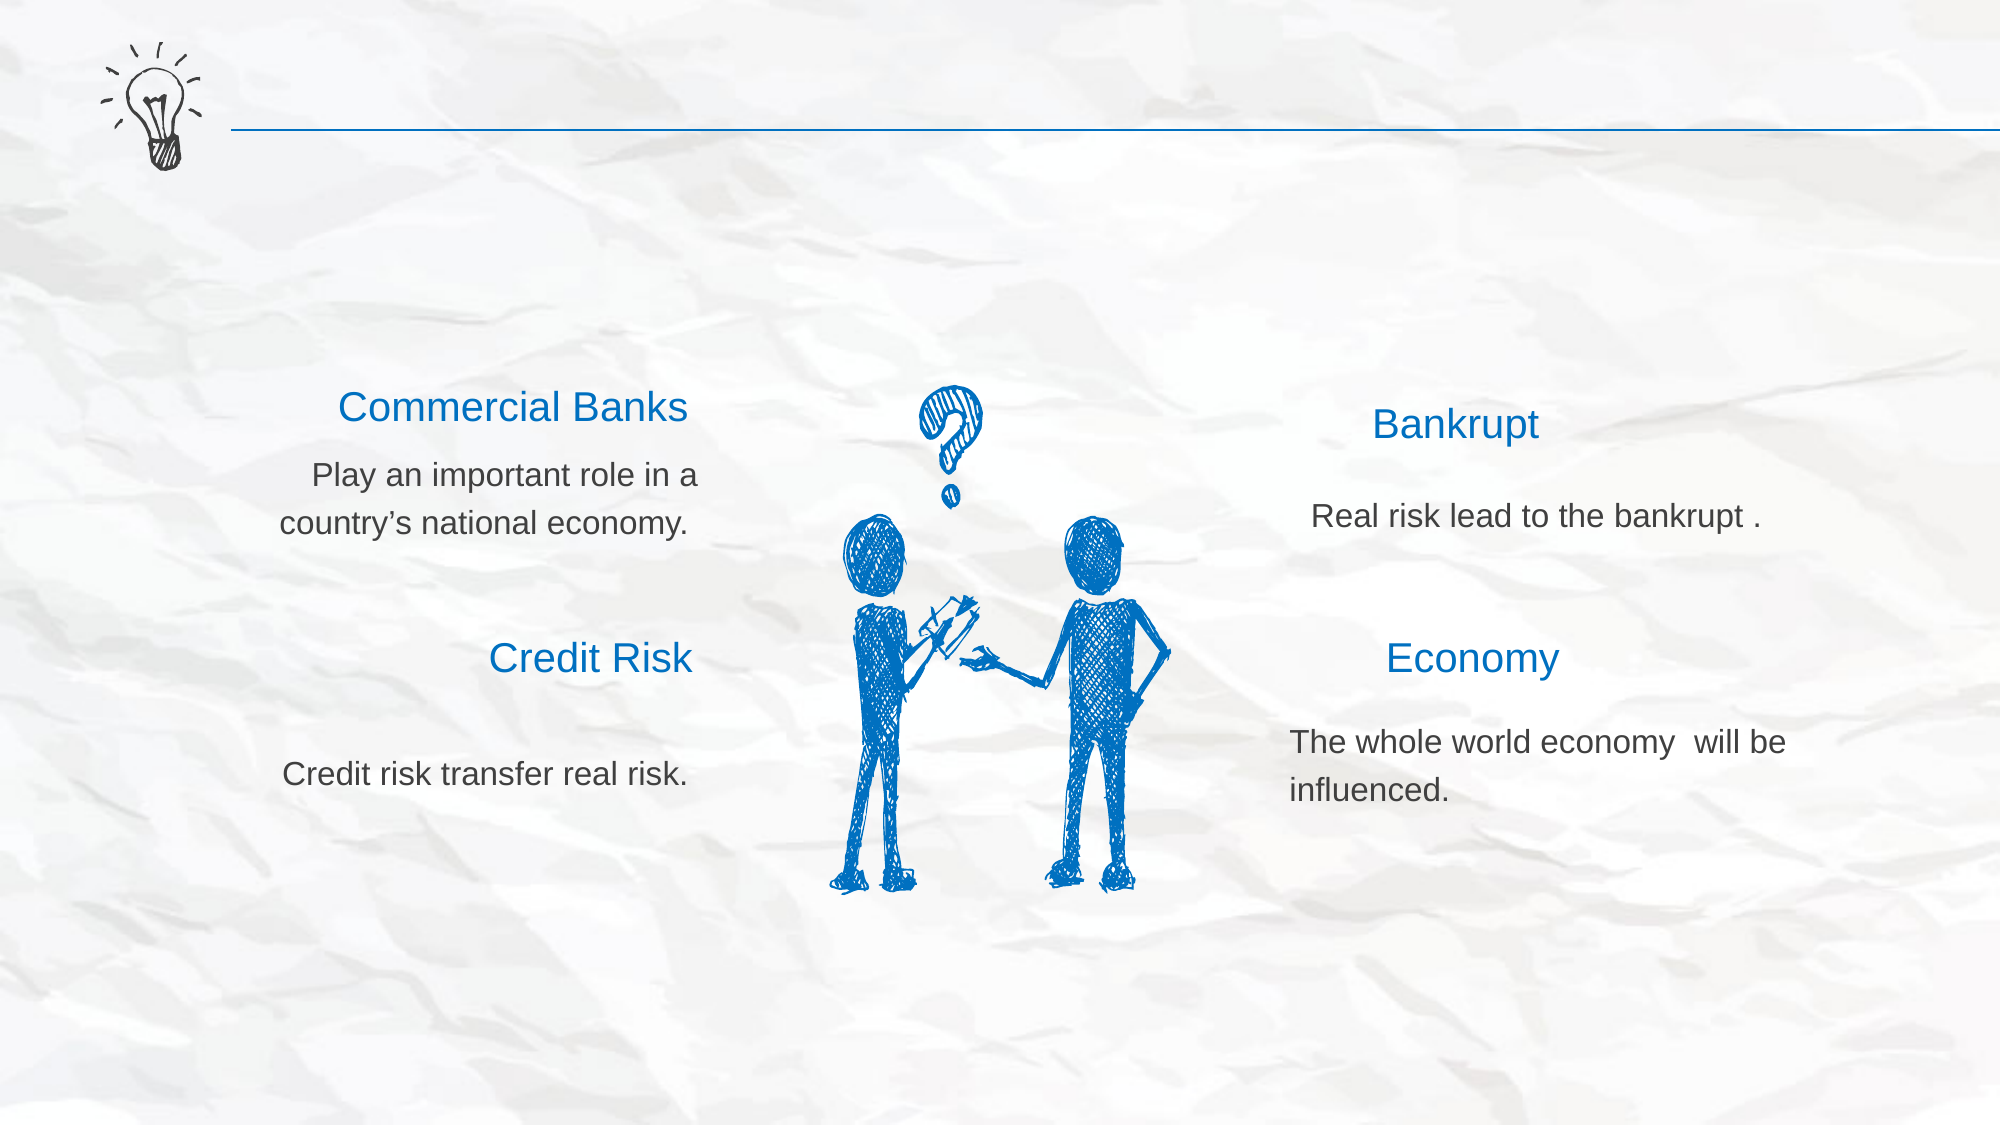

Commercial Banks
Play an important role in a country’s national economy.

Bankrupt
Real risk lead to the bankrupt .
Credit Risk
Credit risk transfer real risk.
Economy
The whole world economy  will be influenced.